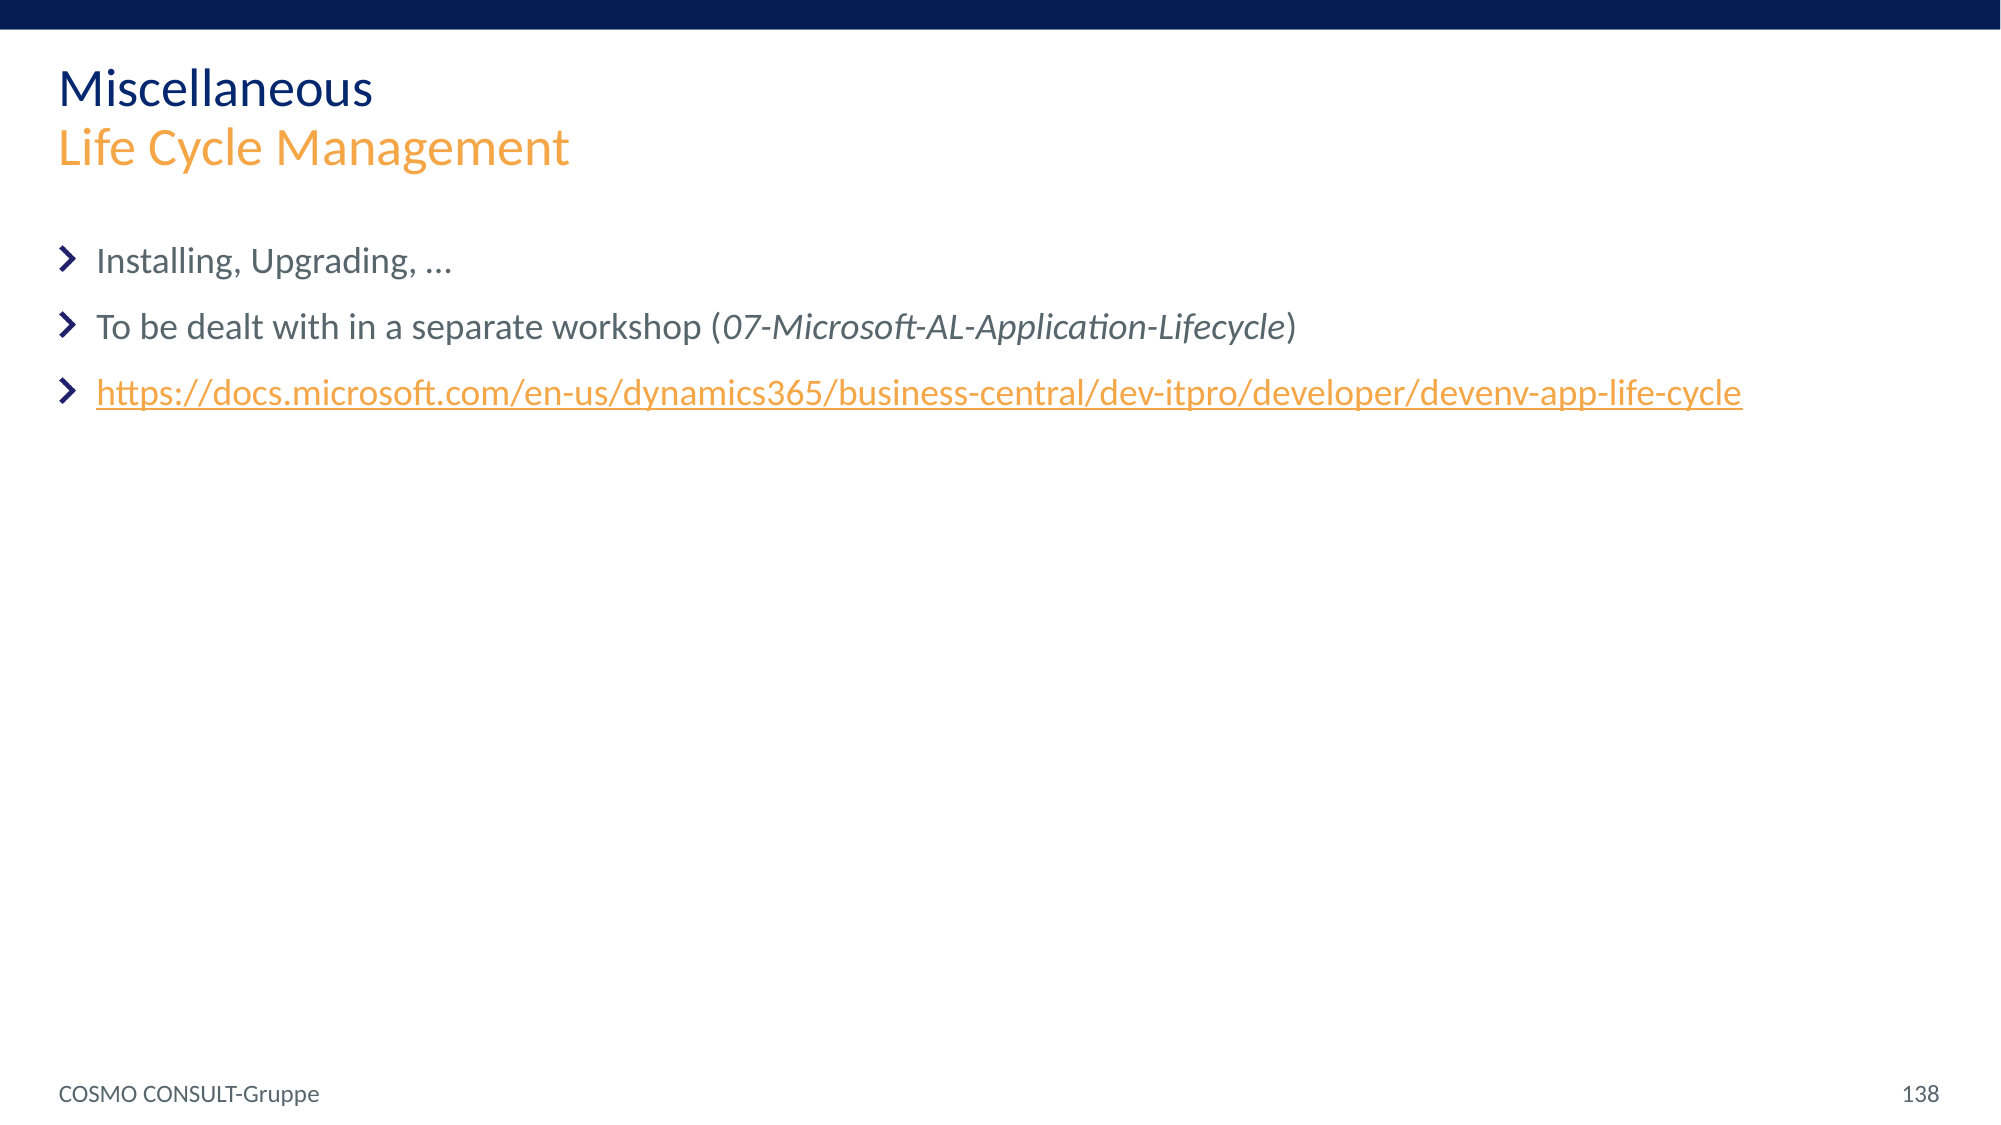

# Miscellaneous Life Cycle Management
Installing, Upgrading, …
To be dealt with in a separate workshop (07-Microsoft-AL-Application-Lifecycle)
https://docs.microsoft.com/en-us/dynamics365/business-central/dev-itpro/developer/devenv-app-life-cycle
COSMO CONSULT-Gruppe
 138